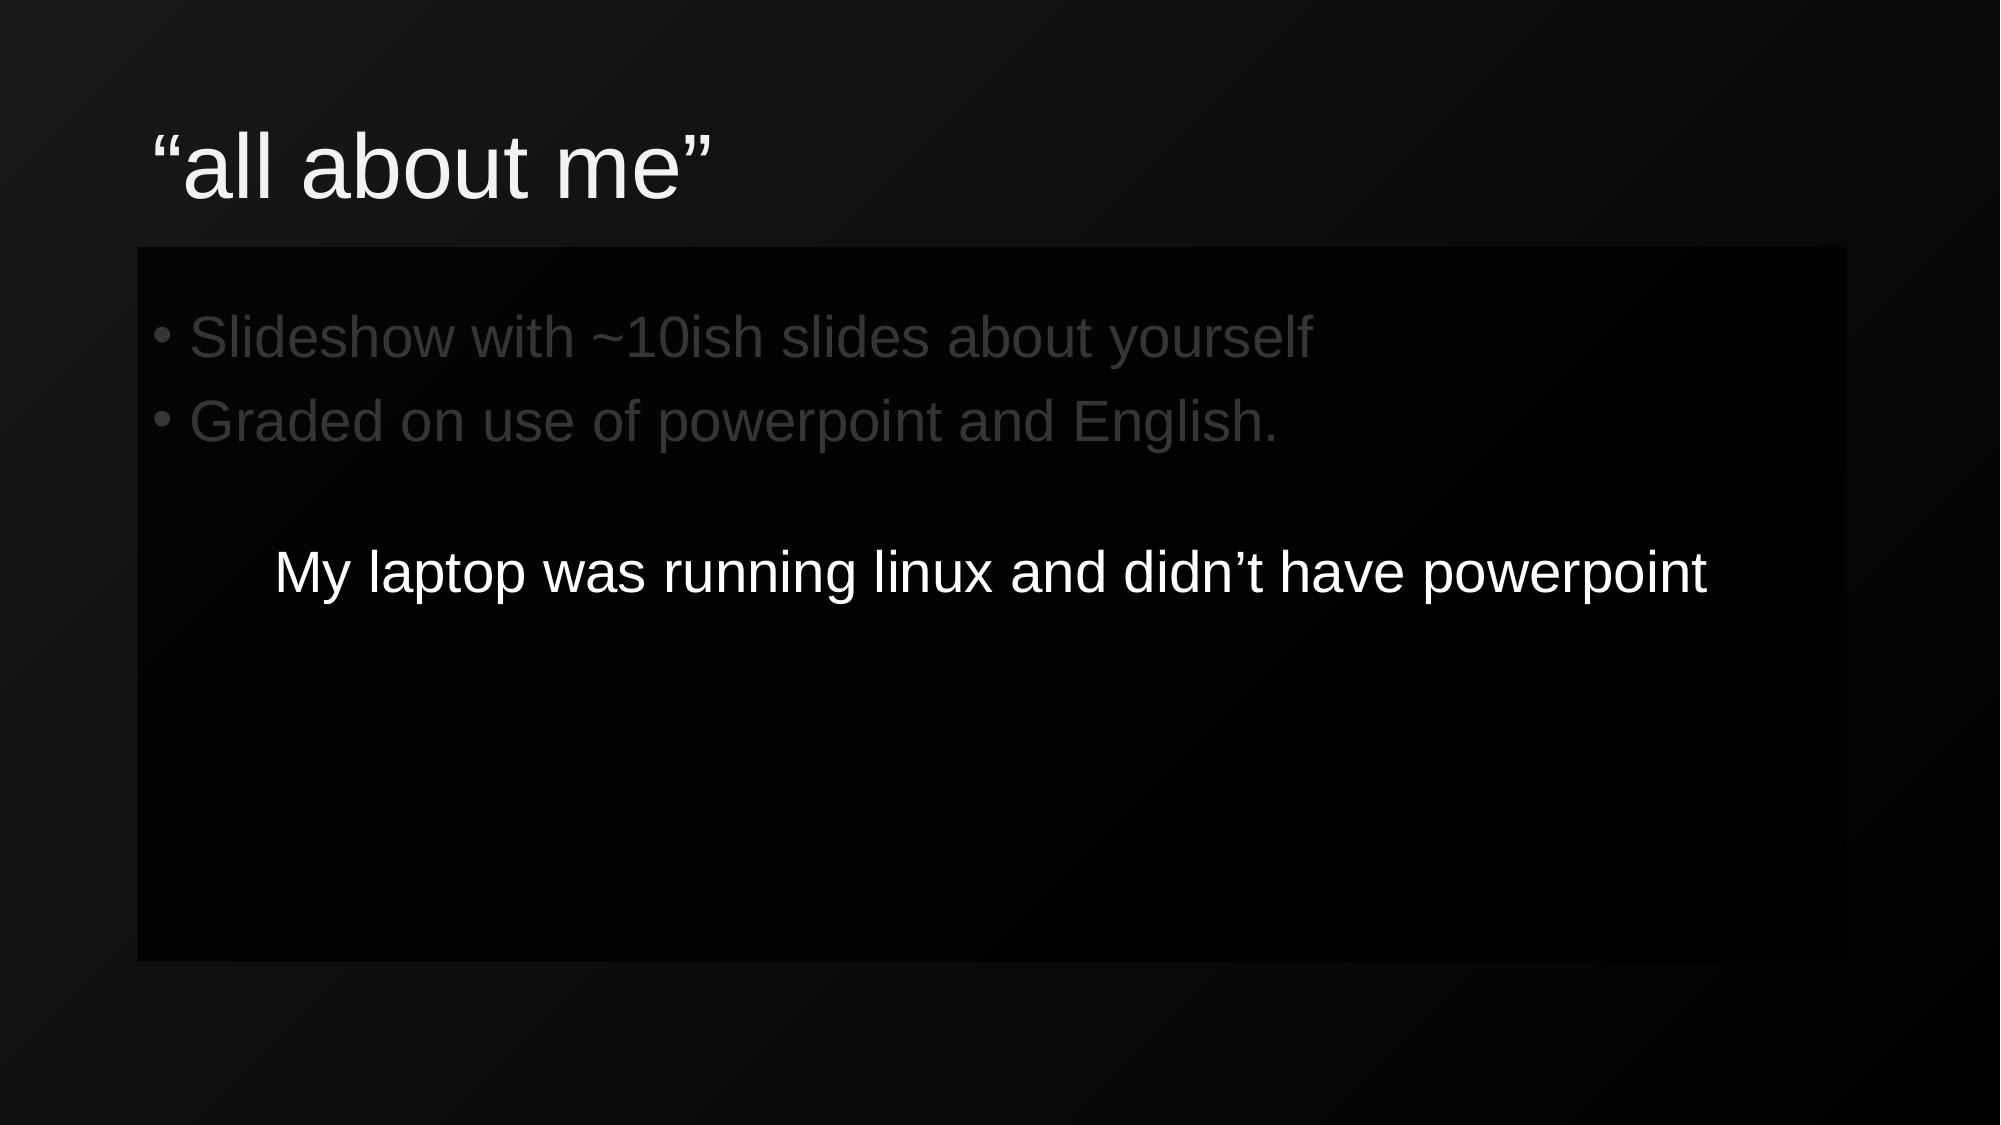

# “all about me”

My laptop was running linux and didn’t have powerpoint

Slideshow with ~10ish slides about yourself
Graded on use of powerpoint and English.